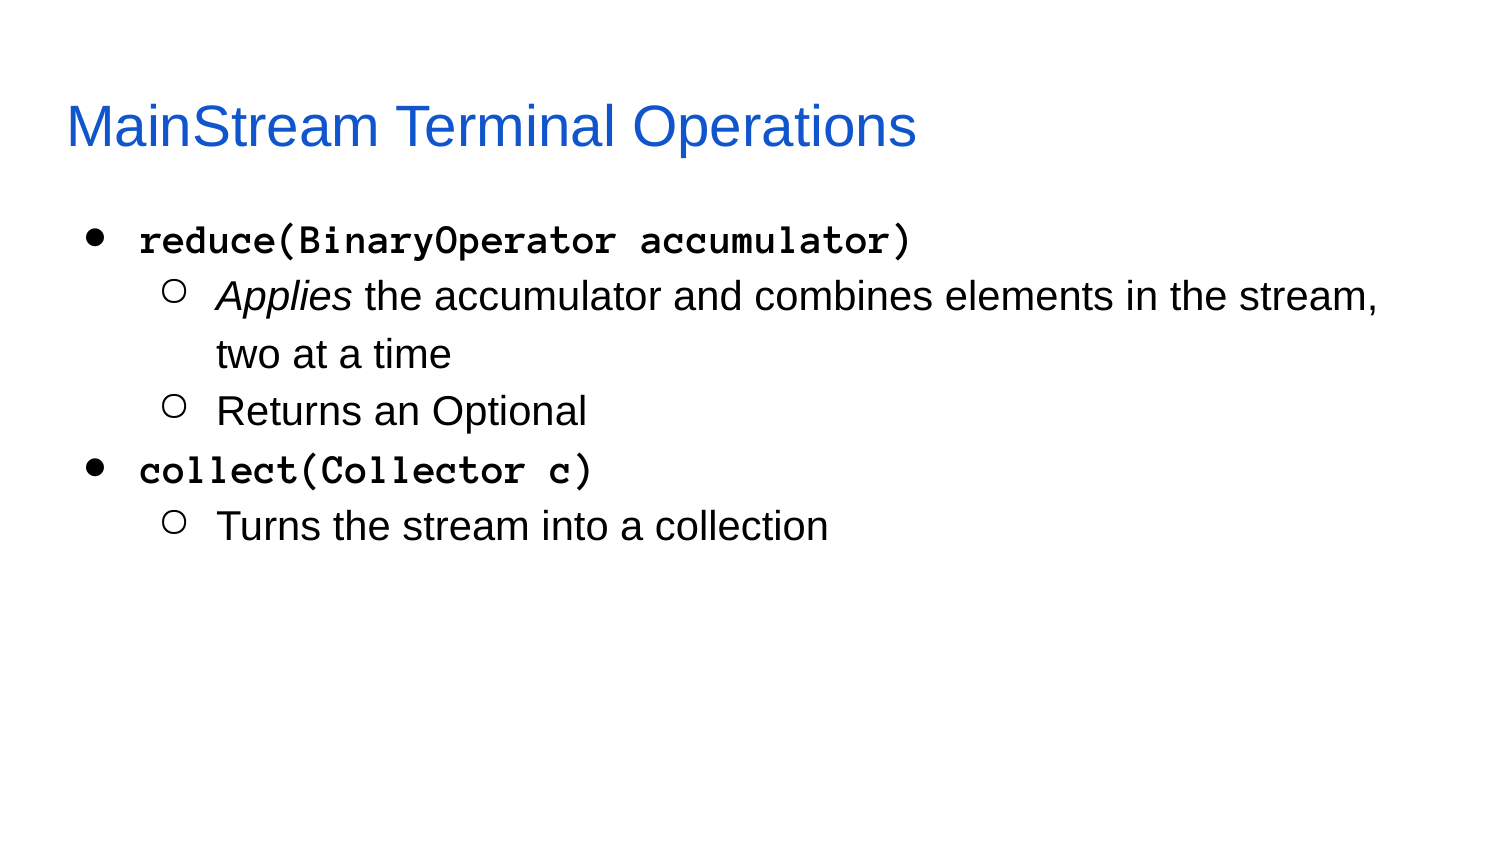

# MainStream Terminal Operations

reduce(BinaryOperator accumulator)
Applies the accumulator and combines elements in the stream, two at a time
Returns an Optional
collect(Collector c)
Turns the stream into a collection